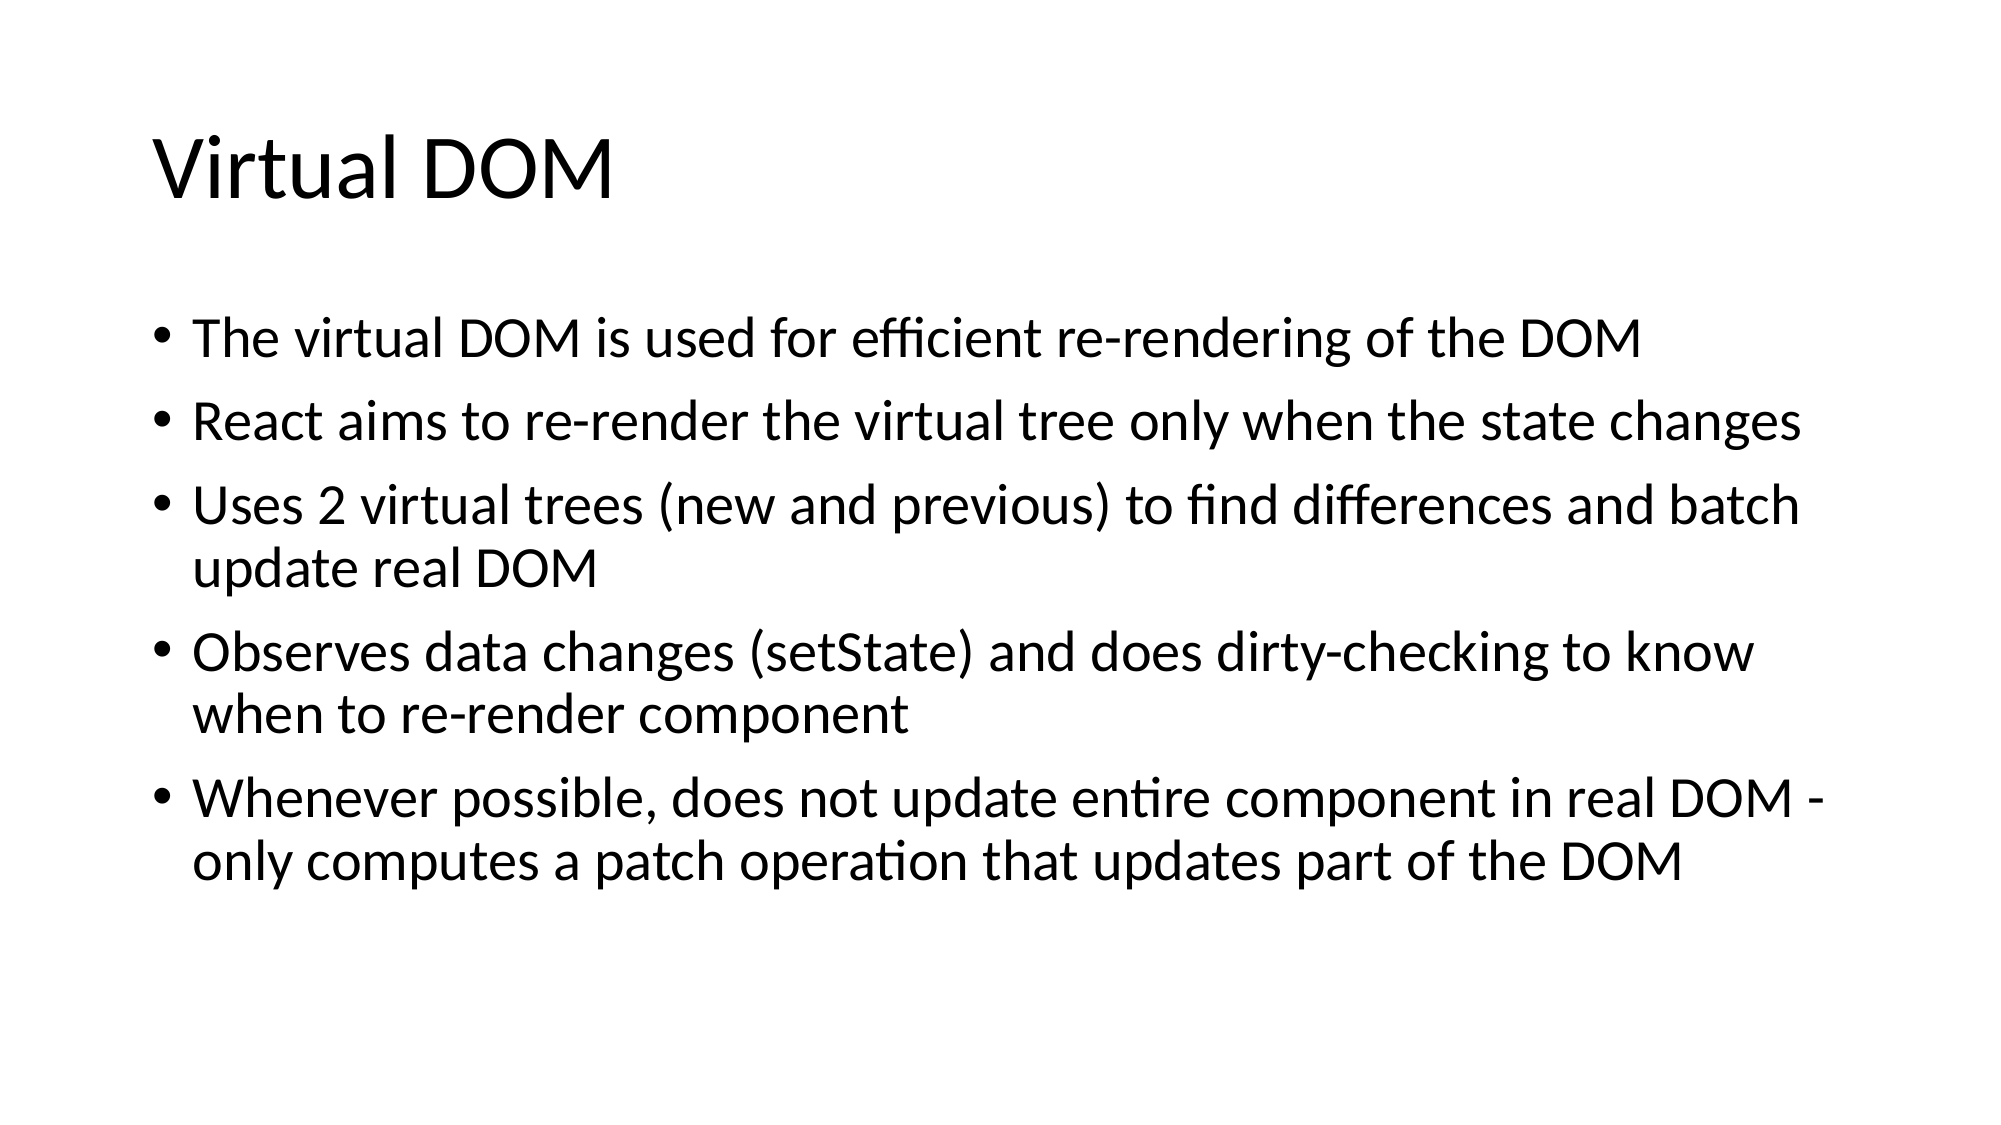

# Virtual DOM
The virtual DOM is used for efficient re-rendering of the DOM
React aims to re-render the virtual tree only when the state changes
Uses 2 virtual trees (new and previous) to find differences and batch update real DOM
Observes data changes (setState) and does dirty-checking to know when to re-render component
Whenever possible, does not update entire component in real DOM - only computes a patch operation that updates part of the DOM